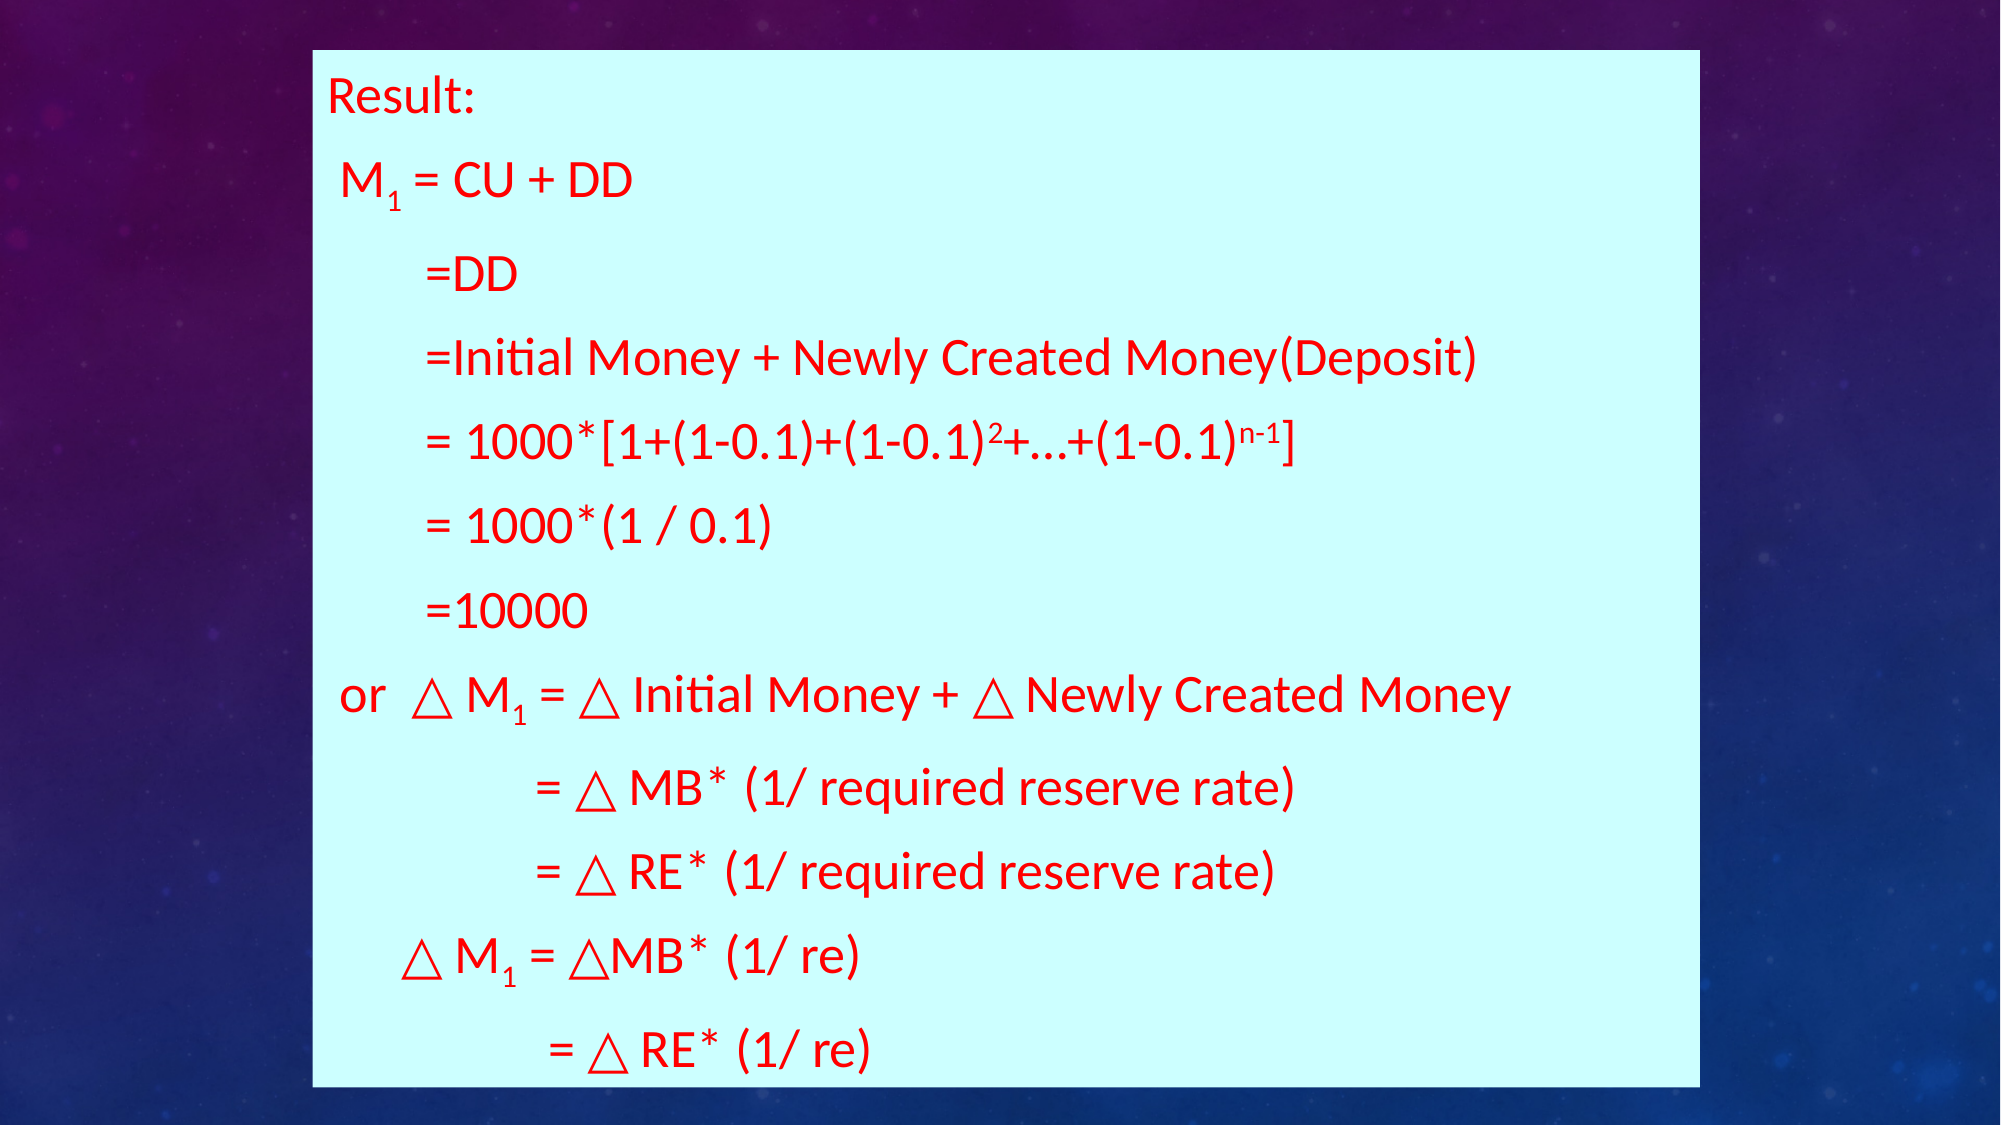

Result:
 M1 = CU + DD
        =DD
        =Initial Money + Newly Created Money(Deposit)
        = 1000*[1+(1-0.1)+(1-0.1)2+…+(1-0.1)n-1]
        = 1000*(1 / 0.1)
        =10000
 or  △ M1 = △ Initial Money + △ Newly Created Money
                 = △ MB* (1/ required reserve rate)
                 = △ RE* (1/ required reserve rate)
      △ M1 = △MB* (1/ re)
                  = △ RE* (1/ re)